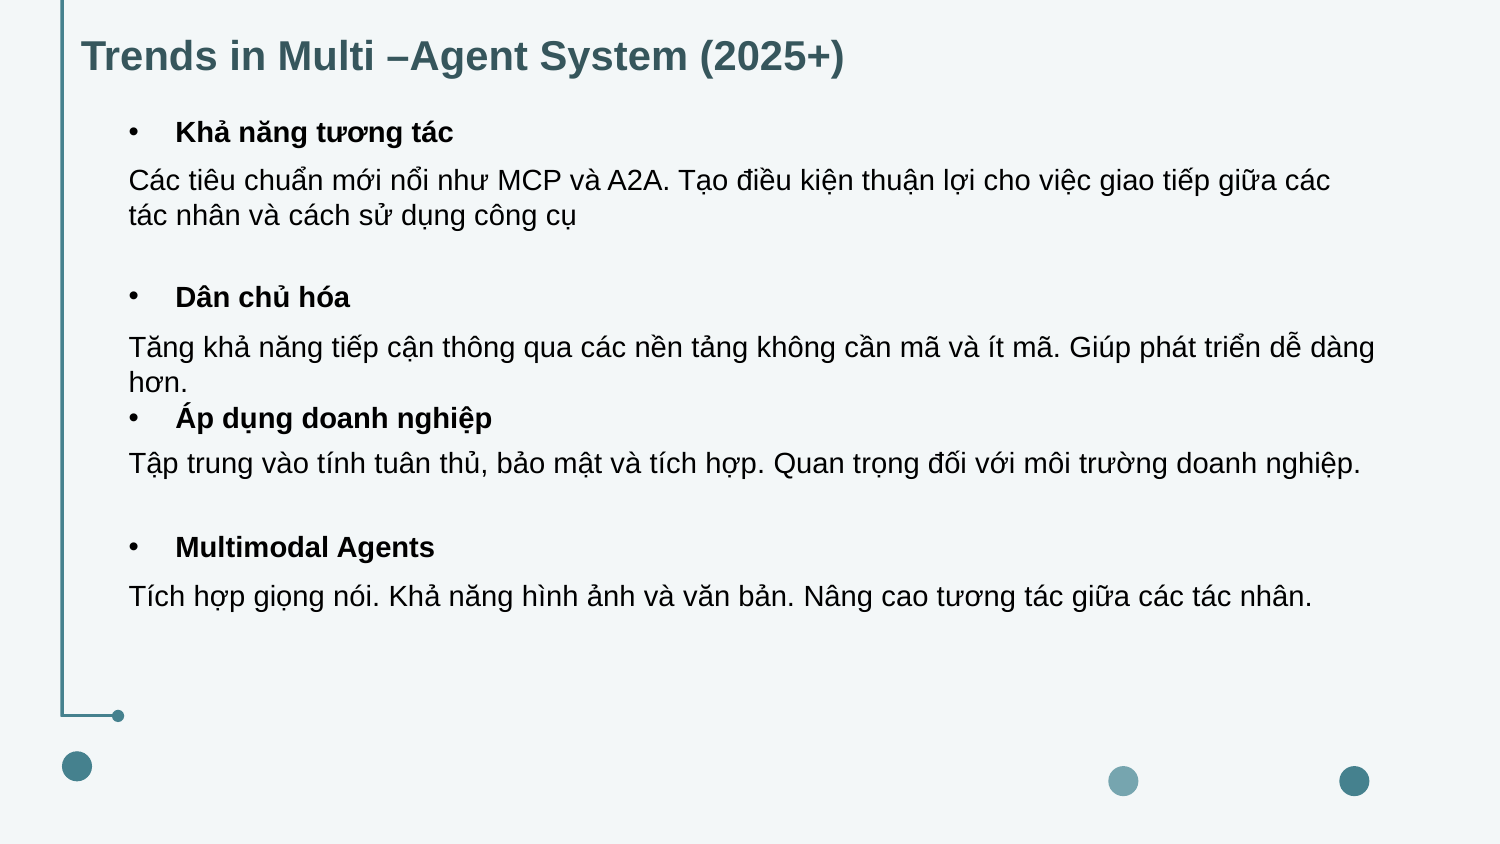

Trends in Multi –Agent System (2025+)
Khả năng tương tác
Các tiêu chuẩn mới nổi như MCP và A2A. Tạo điều kiện thuận lợi cho việc giao tiếp giữa các tác nhân và cách sử dụng công cụ
Dân chủ hóa
Tăng khả năng tiếp cận thông qua các nền tảng không cần mã và ít mã. Giúp phát triển dễ dàng hơn.
Áp dụng doanh nghiệp
Tập trung vào tính tuân thủ, bảo mật và tích hợp. Quan trọng đối với môi trường doanh nghiệp.
Multimodal Agents
Tích hợp giọng nói. Khả năng hình ảnh và văn bản. Nâng cao tương tác giữa các tác nhân.